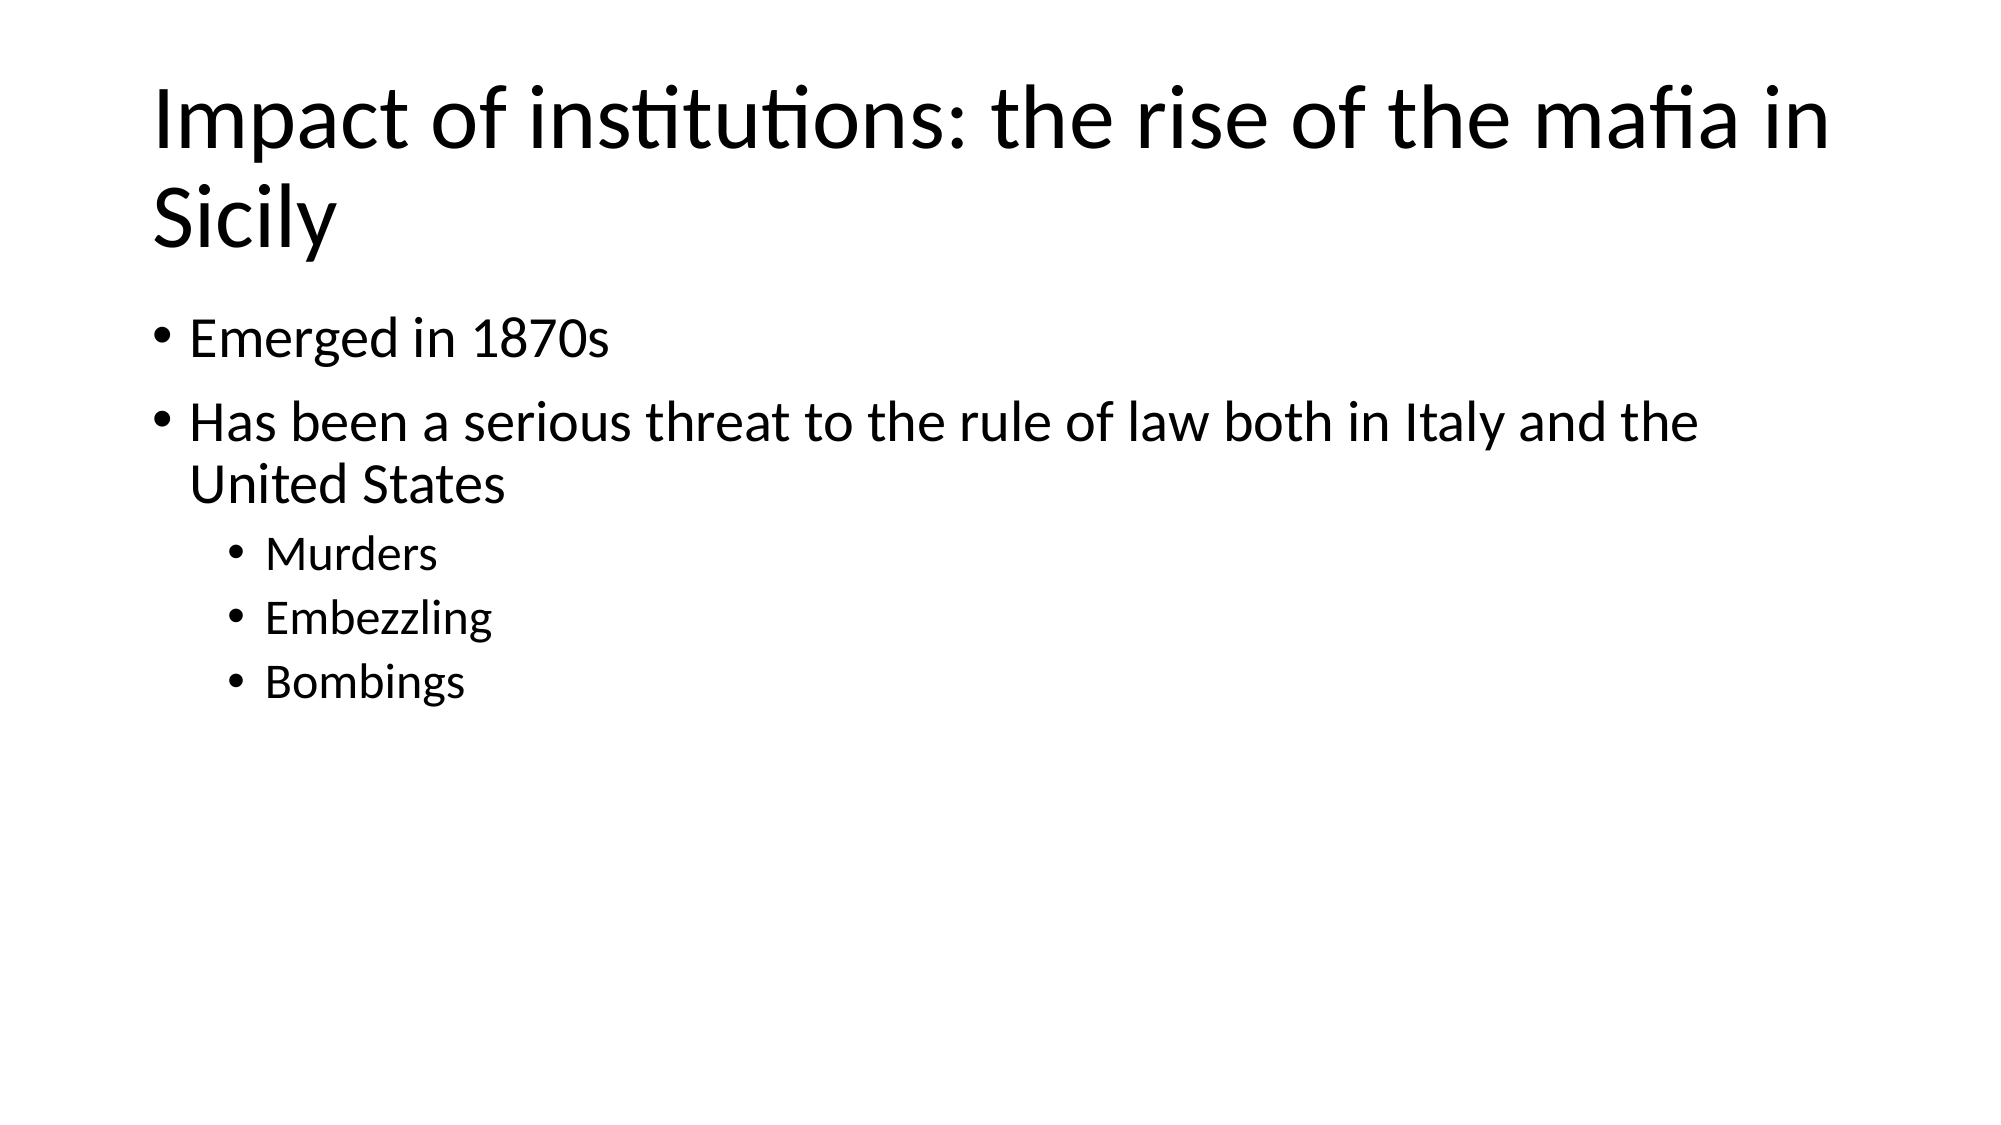

# Impact of institutions: the rise of the mafia in Sicily
Emerged in 1870s
Has been a serious threat to the rule of law both in Italy and the United States
Murders
Embezzling
Bombings